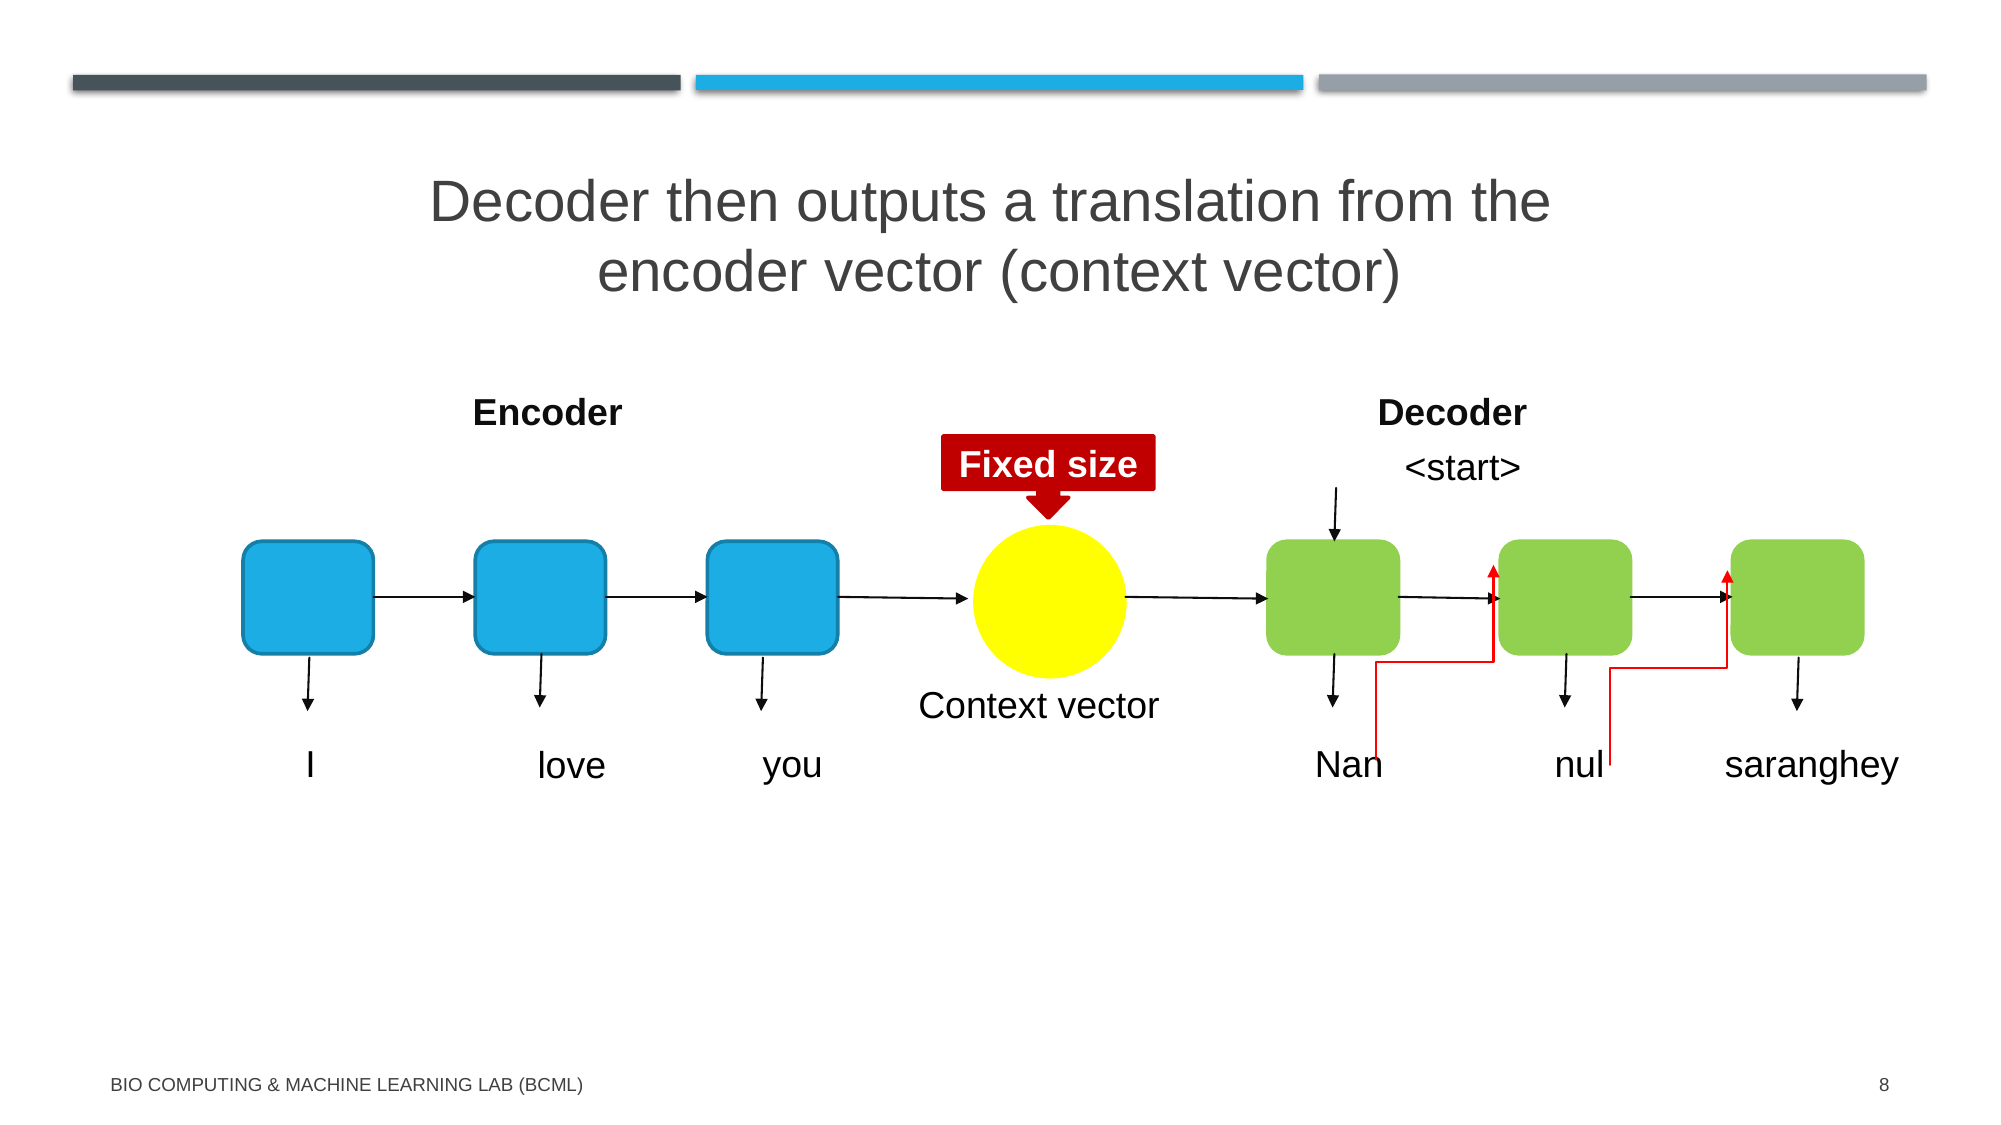

# Decoder then outputs a translation from the encoder vector (context vector)
| Encoder | Decoder |
| --- | --- |
                                                                                                                   <start>
Fixed size

 Context vector
            you
         Nan
            I
       nul
    saranghey
            love
Bio Computing & Machine Learning Lab (BCML)
8